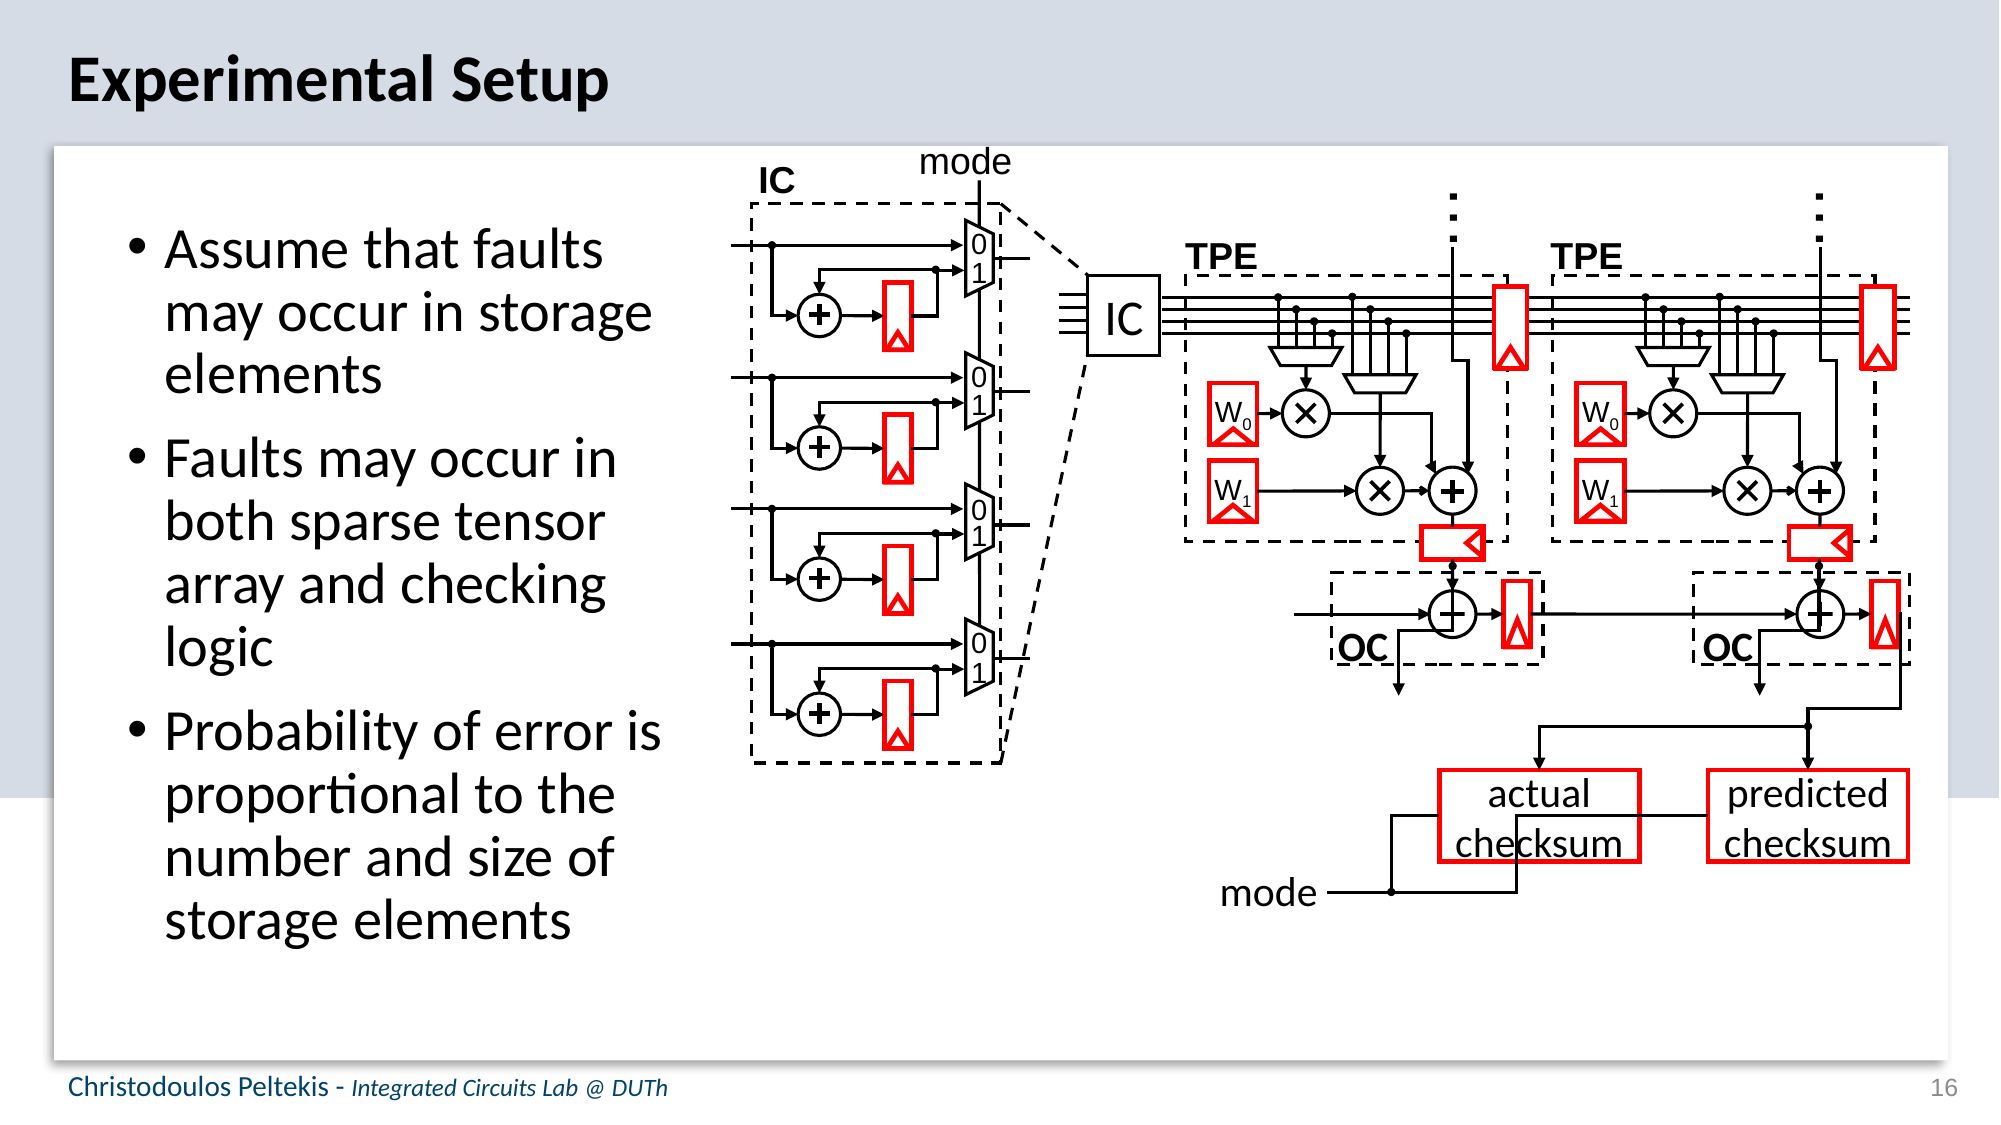

Experimental Setup
mode
IC
…
…

Assume that faults may occur in storage elements
Faults may occur in both sparse tensor array and checking logic
Probability of error is proportional to the number and size of storage elements

TPE
TPE
0

1
IC

0

W0

W0

1

W1

W1

0

1

OC
OC
0

1

predicted
checksum
actual
checksum
mode
Christodoulos Peltekis - Integrated Circuits Lab @ DUTh
16